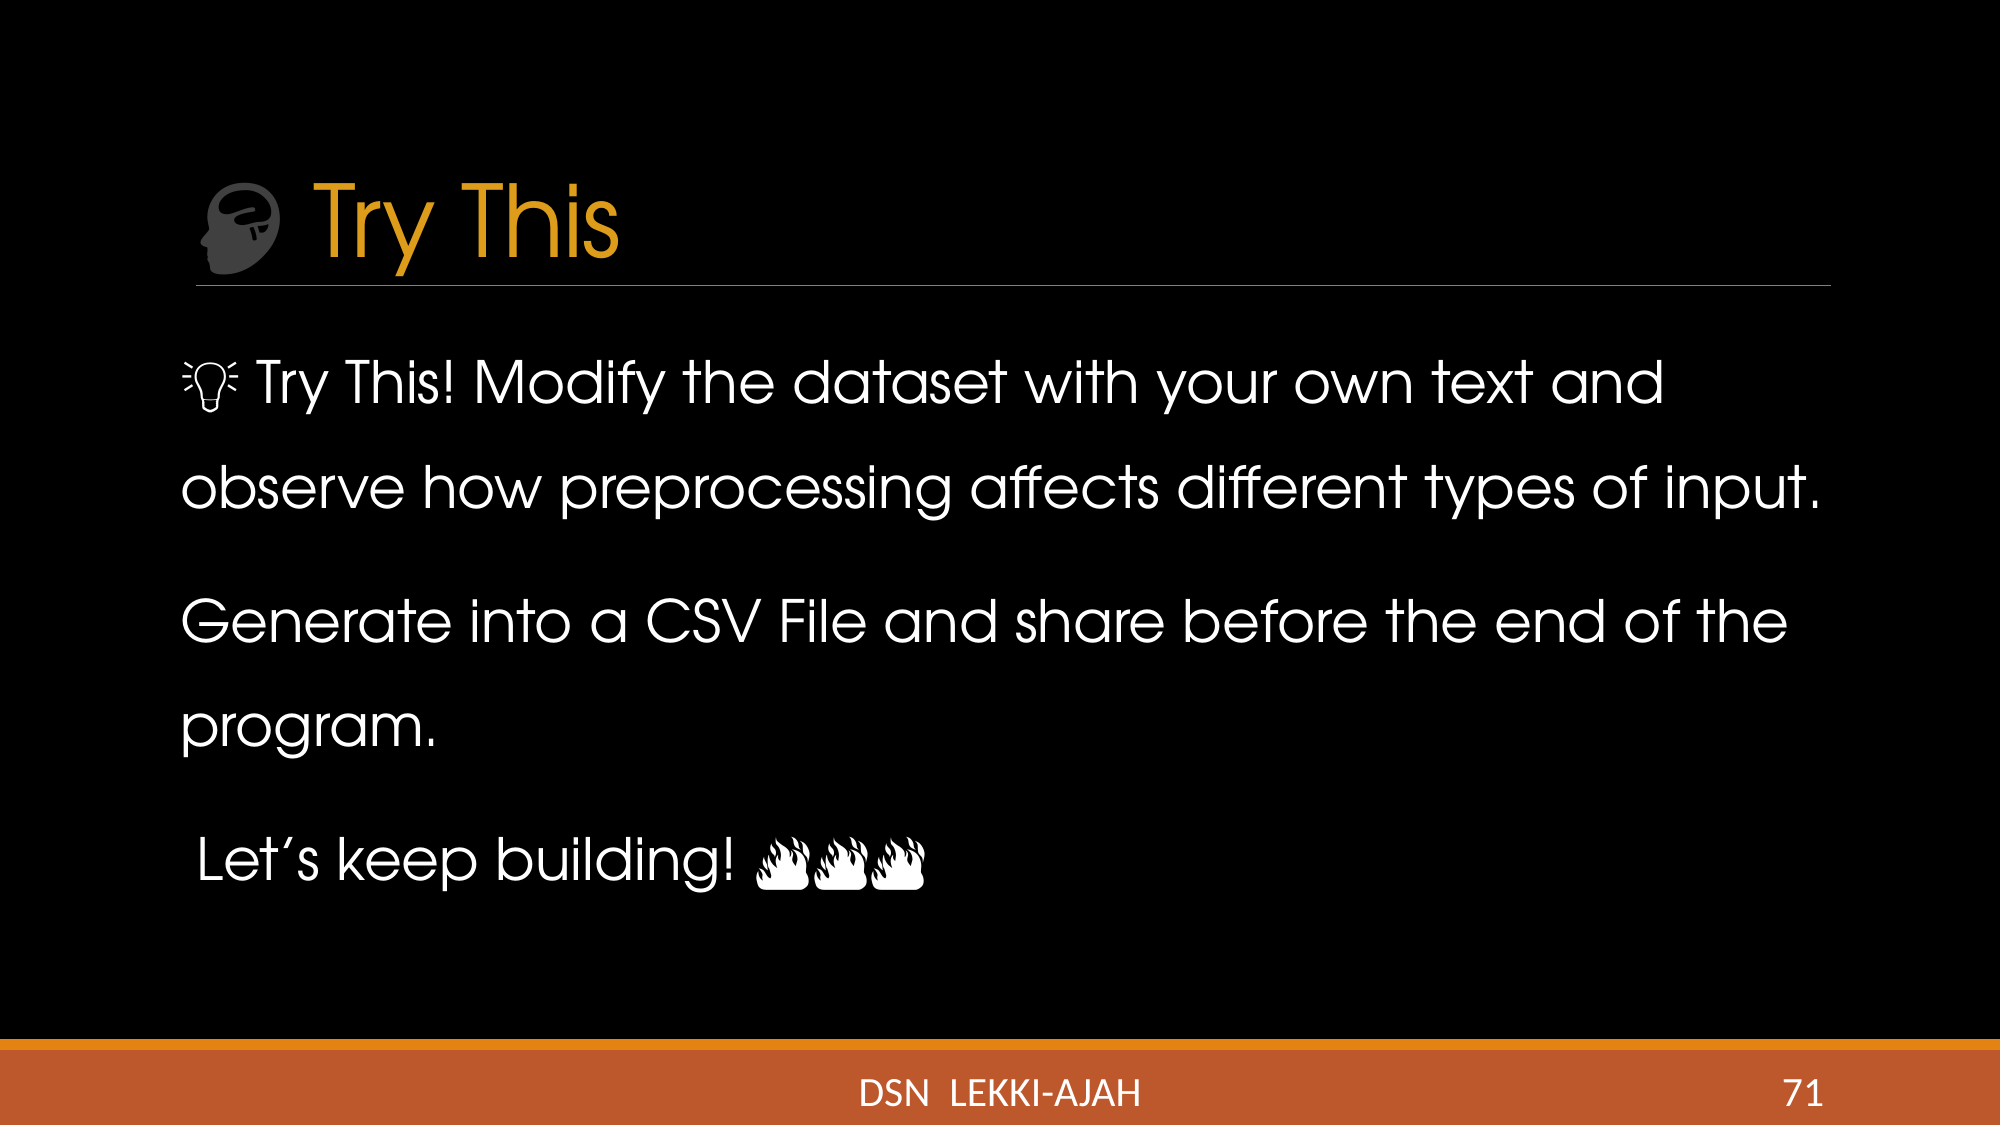

# 🧠 Try This
💡 Try This! Modify the dataset with your own text and observe how preprocessing affects different types of input.
Generate into a CSV File and share before the end of the program.
 Let’s keep building! 🔥🔥🔥

DSN  LEKKI-AJAH
71